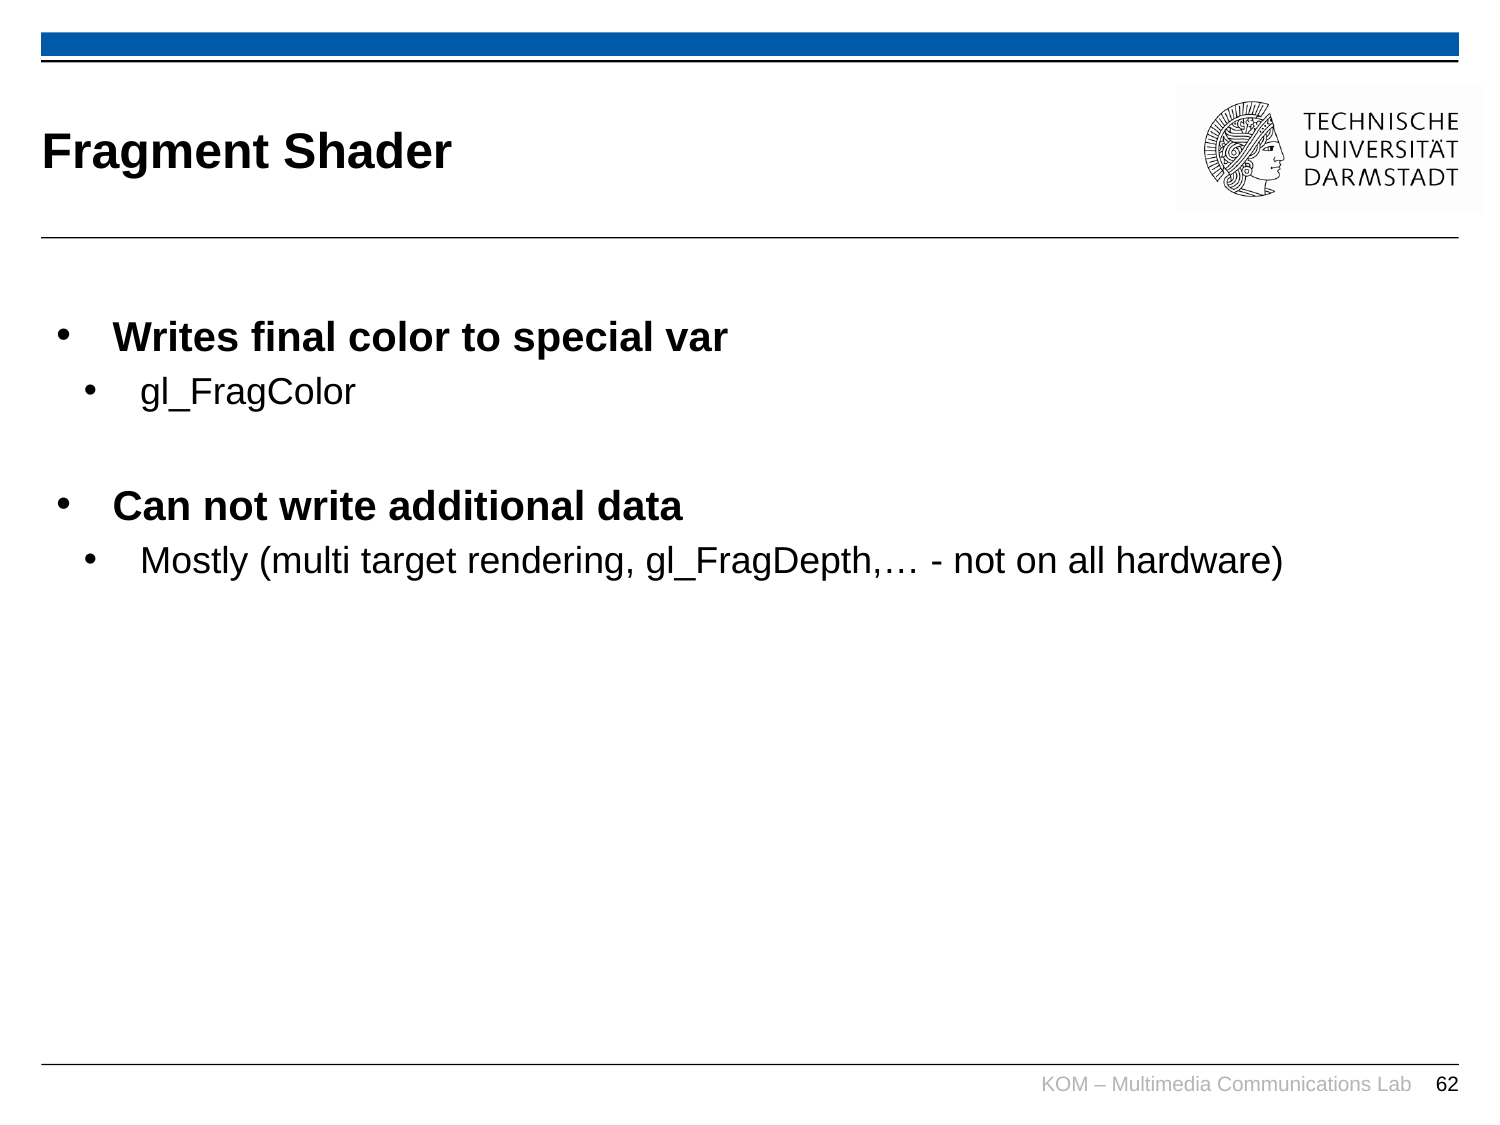

# Fragment Shader

Writes final color to special var
gl_FragColor

Can not write additional data
Mostly (multi target rendering, gl_FragDepth,… - not on all hardware)